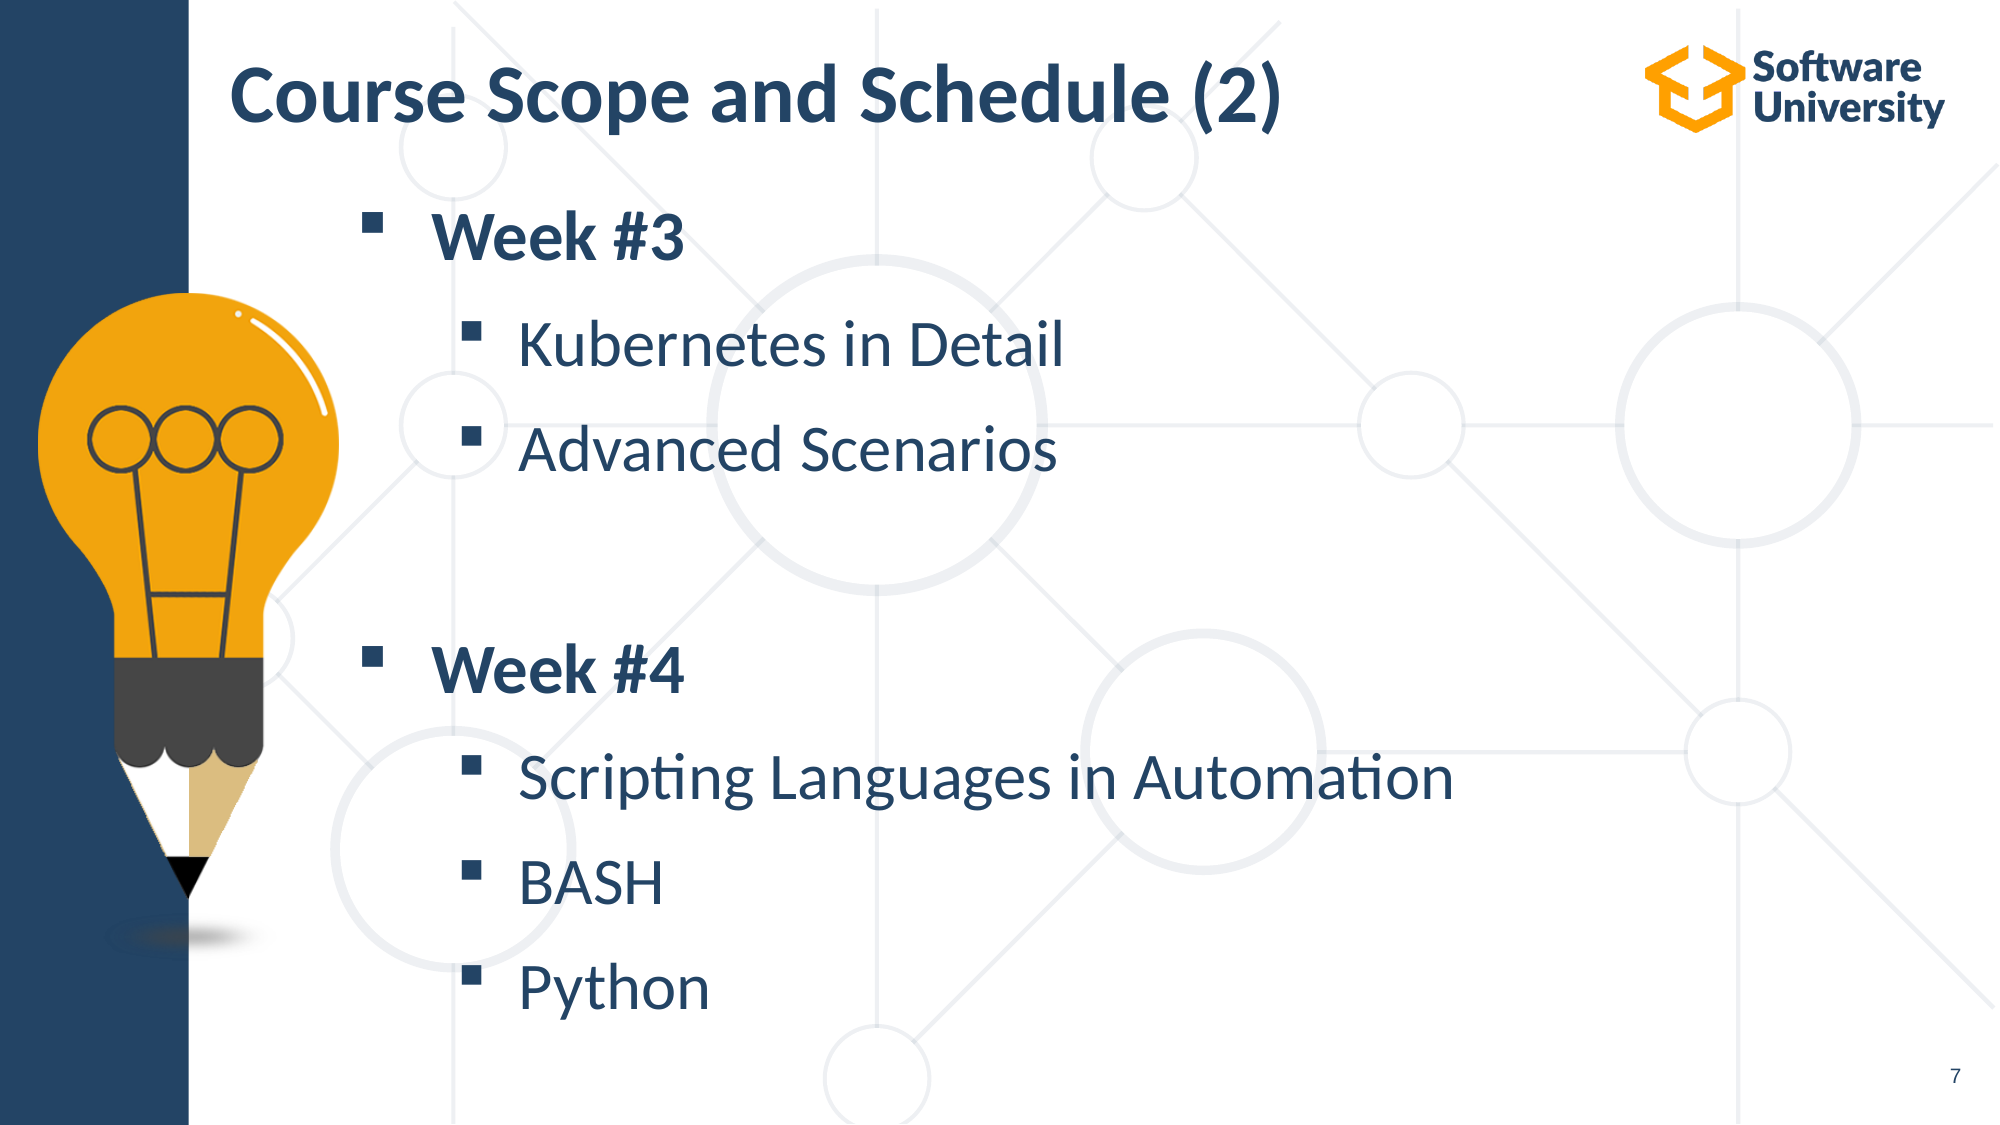

# Course Scope and Schedule (2)
Week #3
Kubernetes in Detail
Advanced Scenarios

Week #4
Scripting Languages in Automation
BASH
Python
7